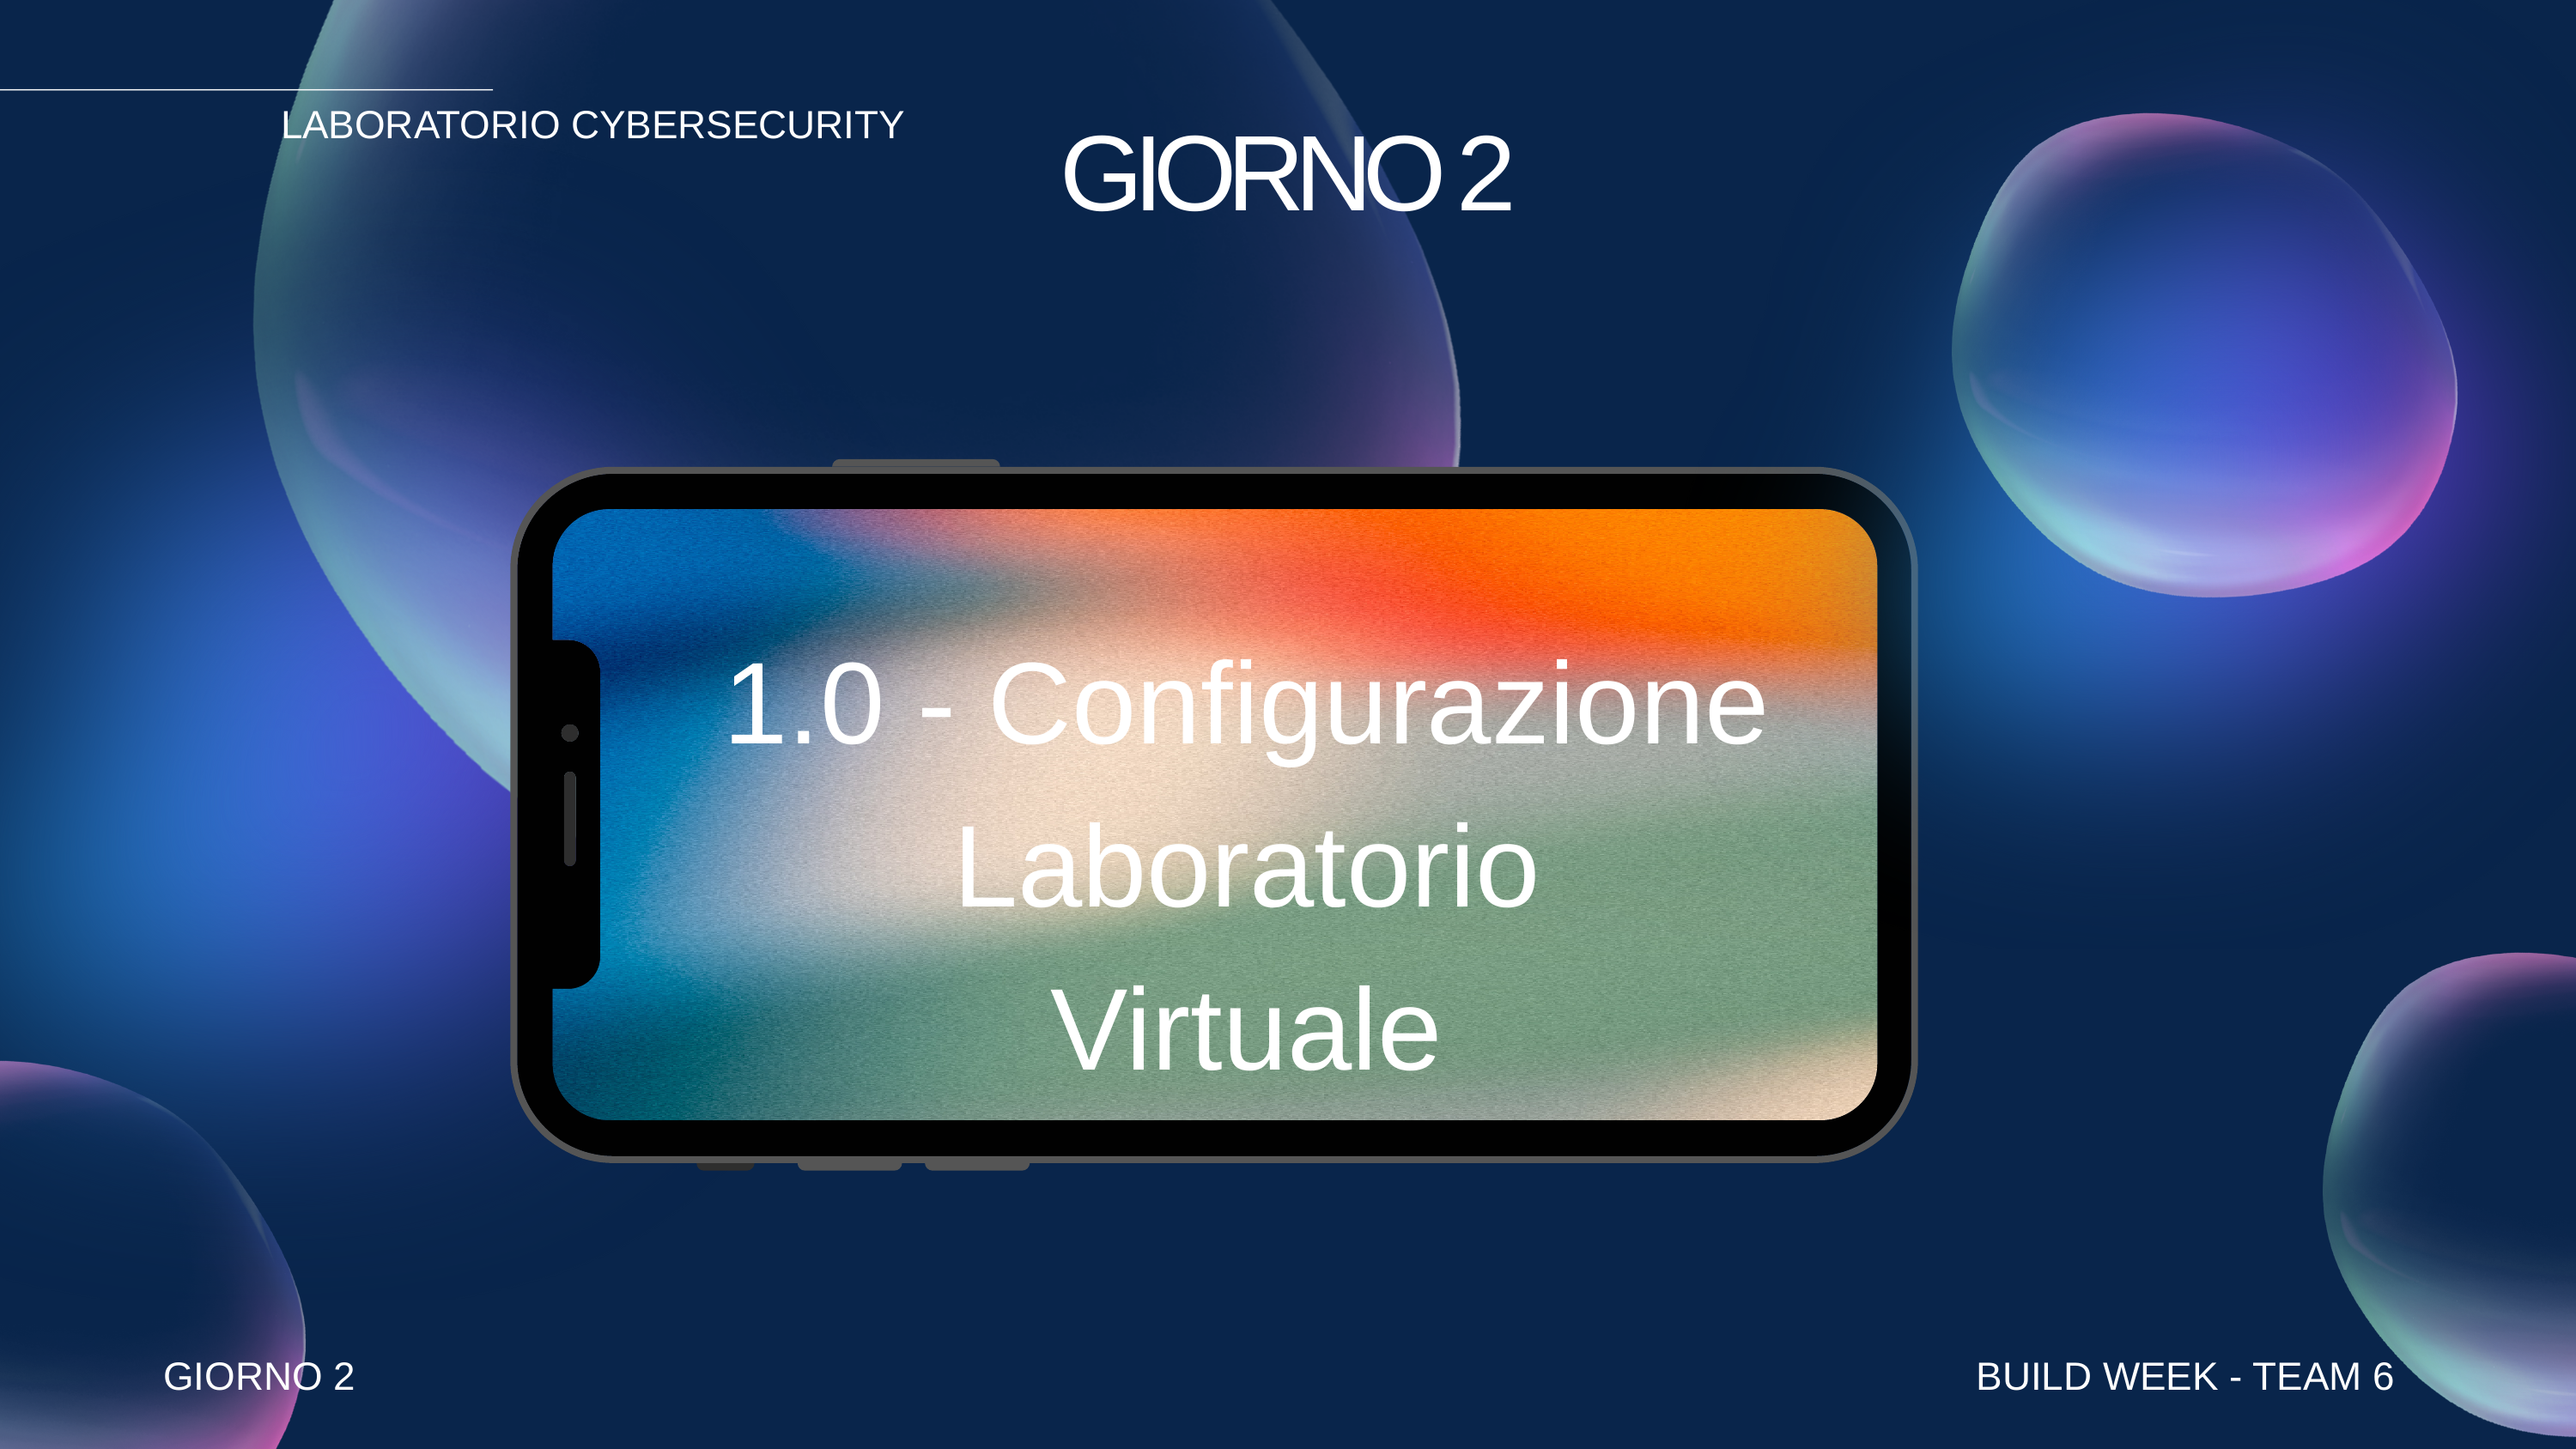

GIORNO 2

LABORATORIO CYBERSECURITY

1.0 - Configurazione
Laboratorio
Virtuale

GIORNO 2
BUILD WEEK - TEAM 6